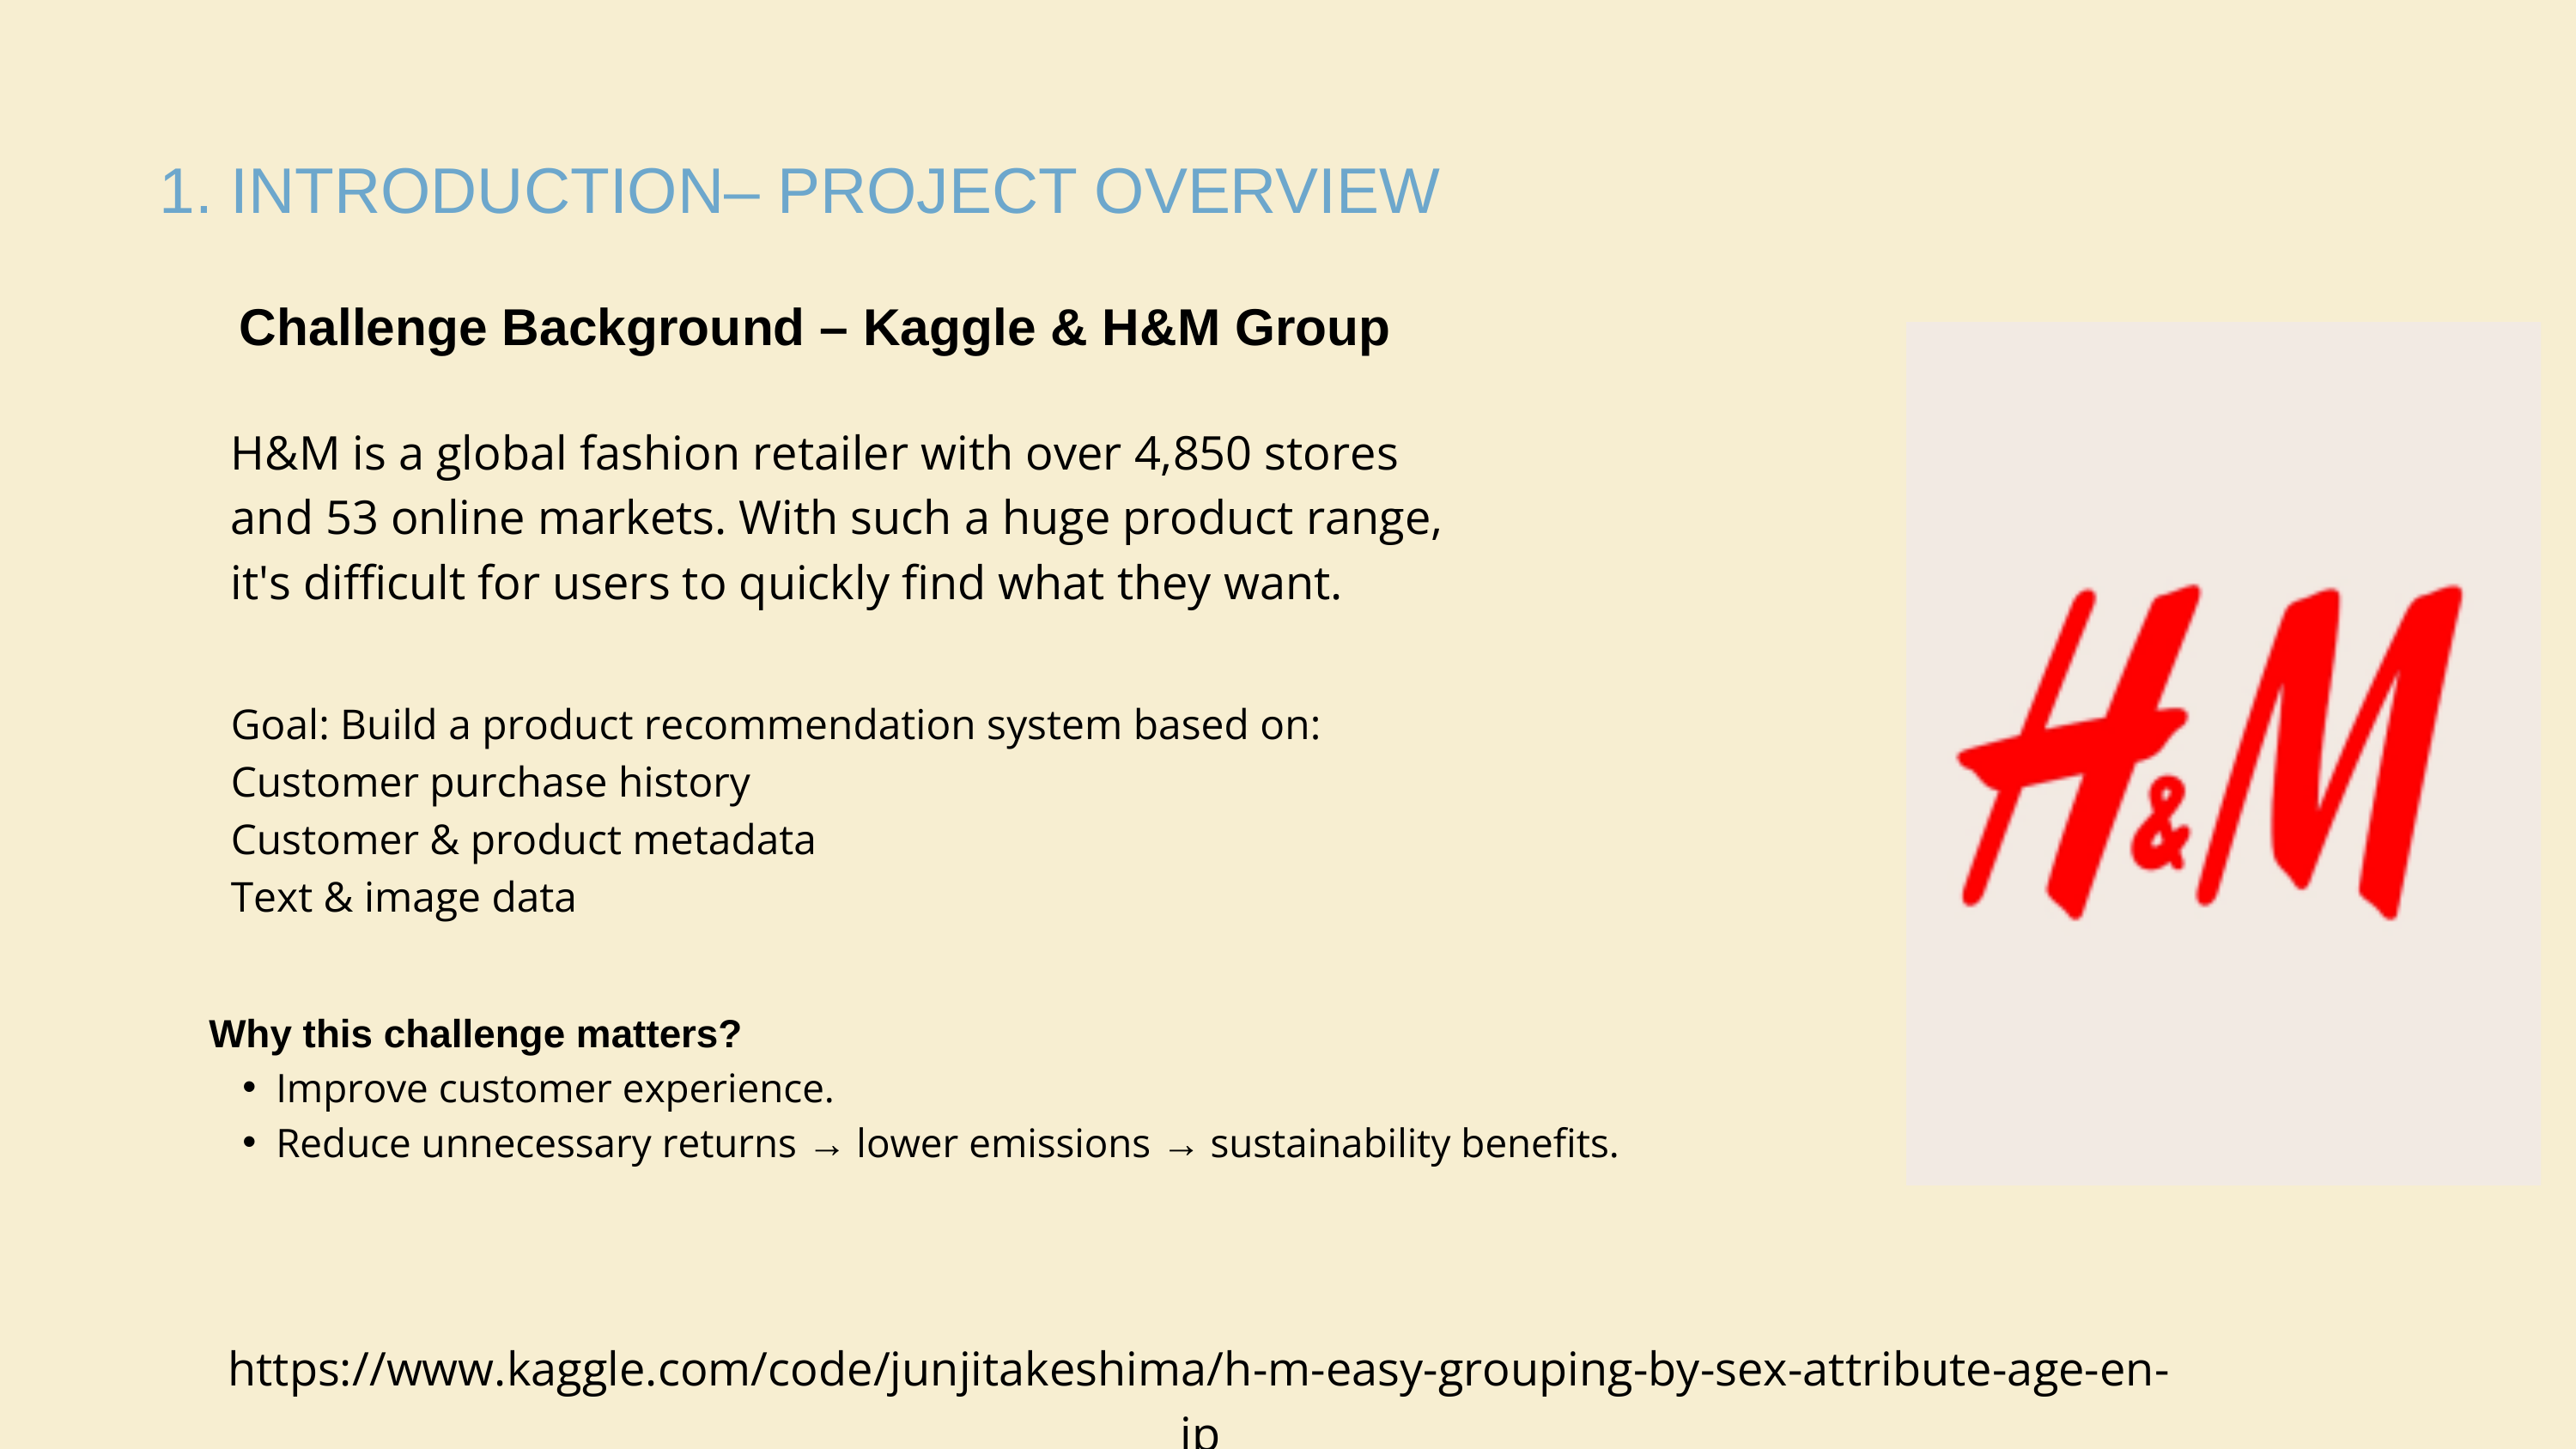

1. INTRODUCTION– PROJECT OVERVIEW
Challenge Background – Kaggle & H&M Group

H&M is a global fashion retailer with over 4,850 stores and 53 online markets. With such a huge product range, it's difficult for users to quickly find what they want.
Goal: Build a product recommendation system based on:
Customer purchase history
Customer & product metadata
Text & image data
Why this challenge matters?
Improve customer experience.
Reduce unnecessary returns → lower emissions → sustainability benefits.

https://www.kaggle.com/code/junjitakeshima/h-m-easy-grouping-by-sex-attribute-age-en-jp